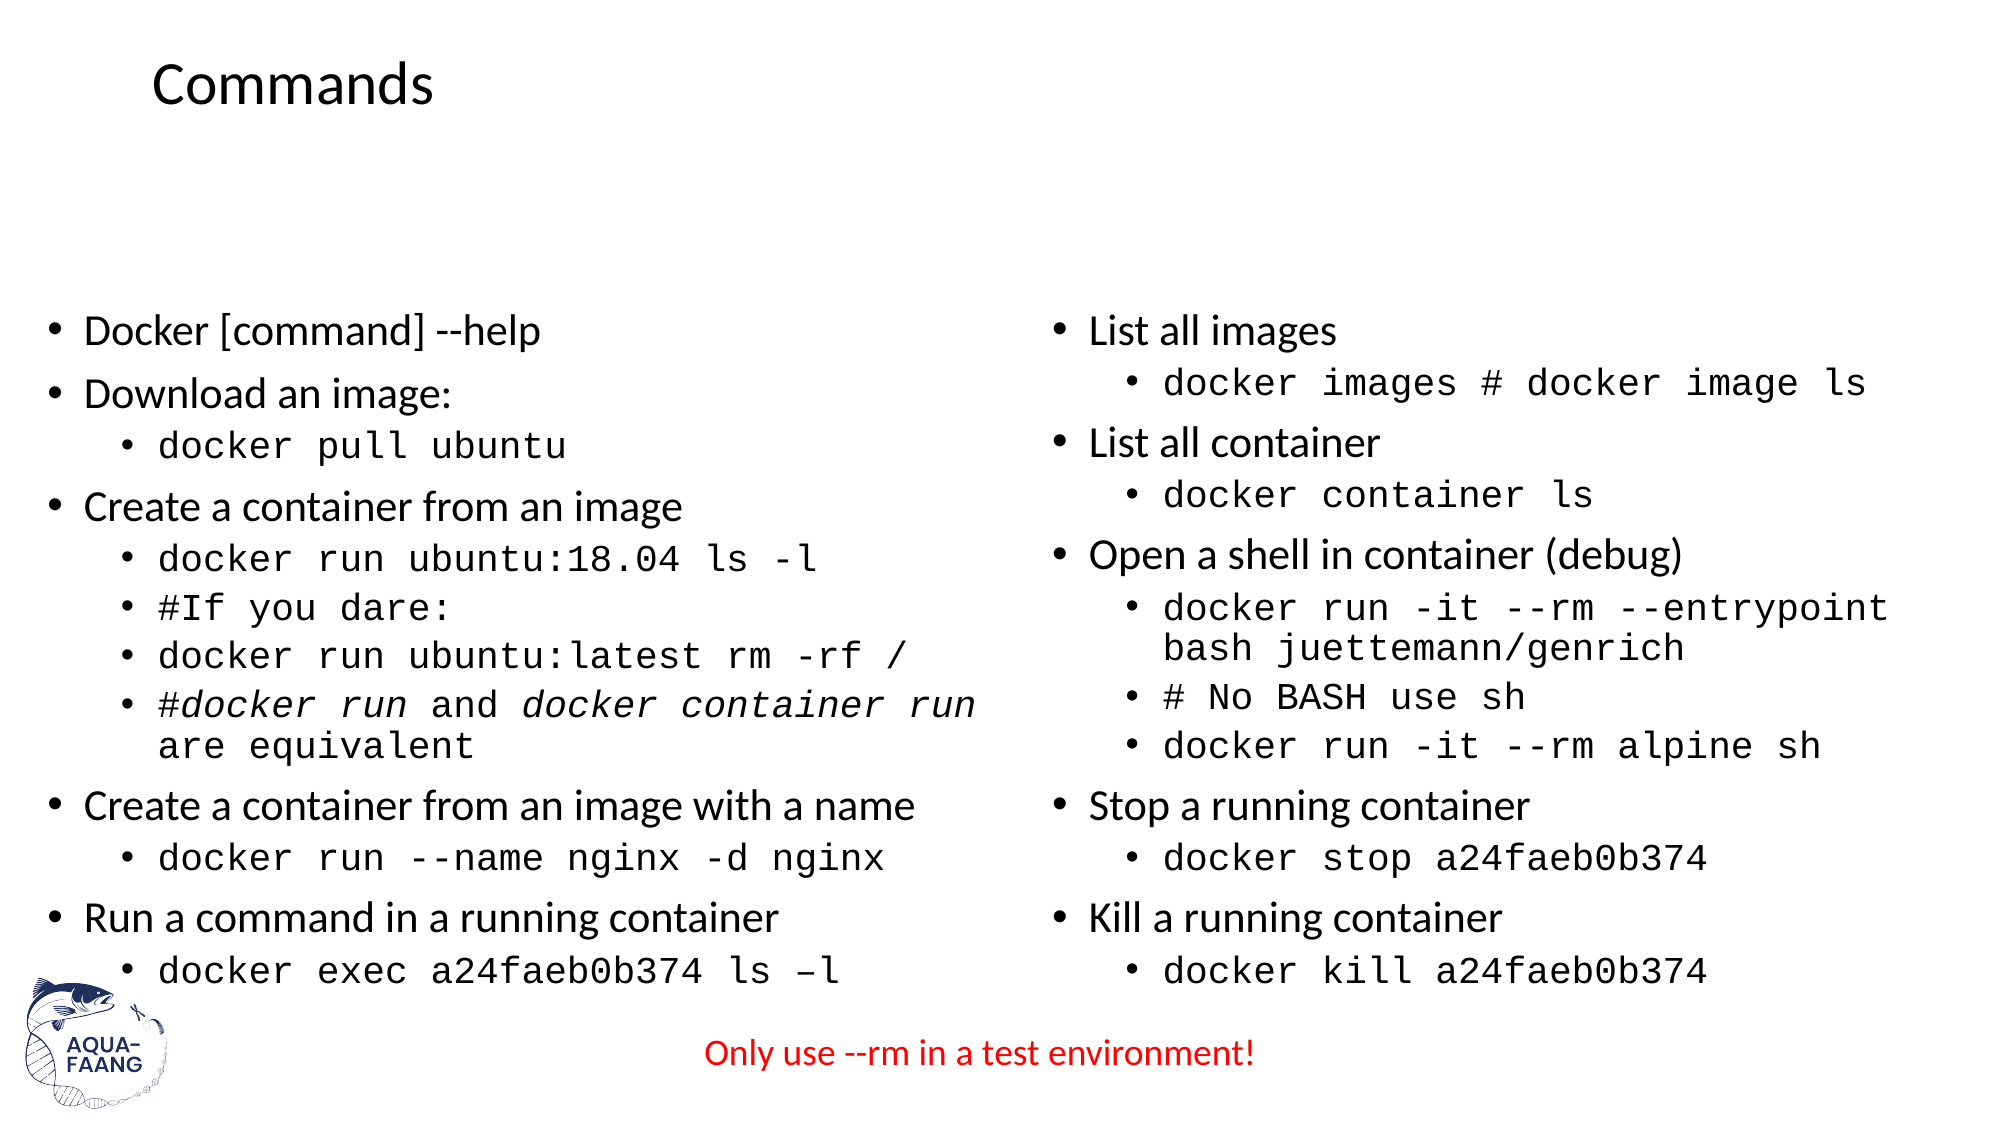

# Commands
Docker [command] --help
Download an image:
docker pull ubuntu
Create a container from an image
docker run ubuntu:18.04 ls -l
#If you dare:
docker run ubuntu:latest rm -rf /
#docker run and docker container run are equivalent
Create a container from an image with a name
docker run --name nginx -d nginx
Run a command in a running container
docker exec a24faeb0b374 ls –l

List all images
docker images # docker image ls
List all container
docker container ls
Open a shell in container (debug)
docker run -it --rm --entrypoint bash juettemann/genrich
# No BASH use sh
docker run -it --rm alpine sh
Stop a running container
docker stop a24faeb0b374
Kill a running container
docker kill a24faeb0b374

Only use --rm in a test environment!